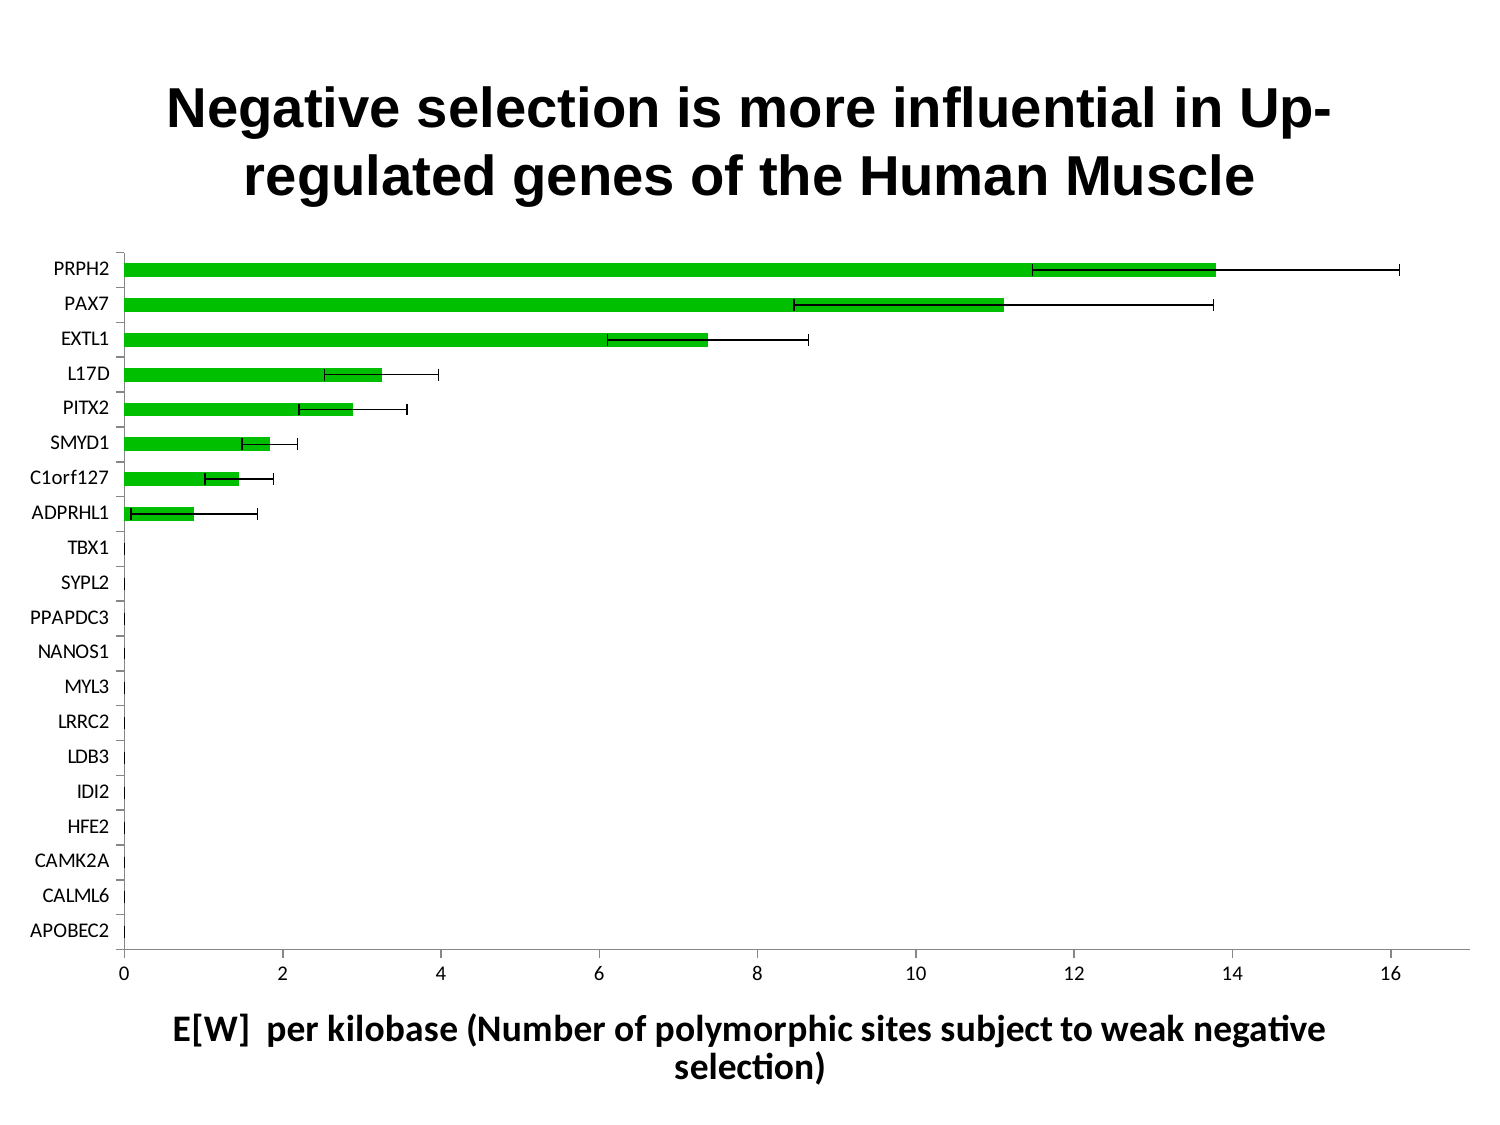

# Negative selection is more influential in Up-regulated genes of the Human Muscle

### Chart

| Category |  |
|---|---|
| APOBEC2 | 0.0 |
| CALML6 | 0.0 |
| CAMK2A | 0.0 |
| HFE2 | 0.0 |
| IDI2 | 0.0 |
| LDB3 | 0.0 |
| LRRC2 | 0.0 |
| MYL3 | 0.0 |
| NANOS1 | 0.0 |
| PPAPDC3 | 0.0 |
| SYPL2 | 0.0 |
| TBX1 | 0.0 |
| ADPRHL1 | 0.881225 |
| C1orf127 | 1.448162 |
| SMYD1 | 1.833606 |
| PITX2 | 2.88661 |
| L17D | 3.248599 |
| EXTL1 | 7.373553 |
| PAX7 | 11.10964 |
| PRPH2 | 13.793387 |